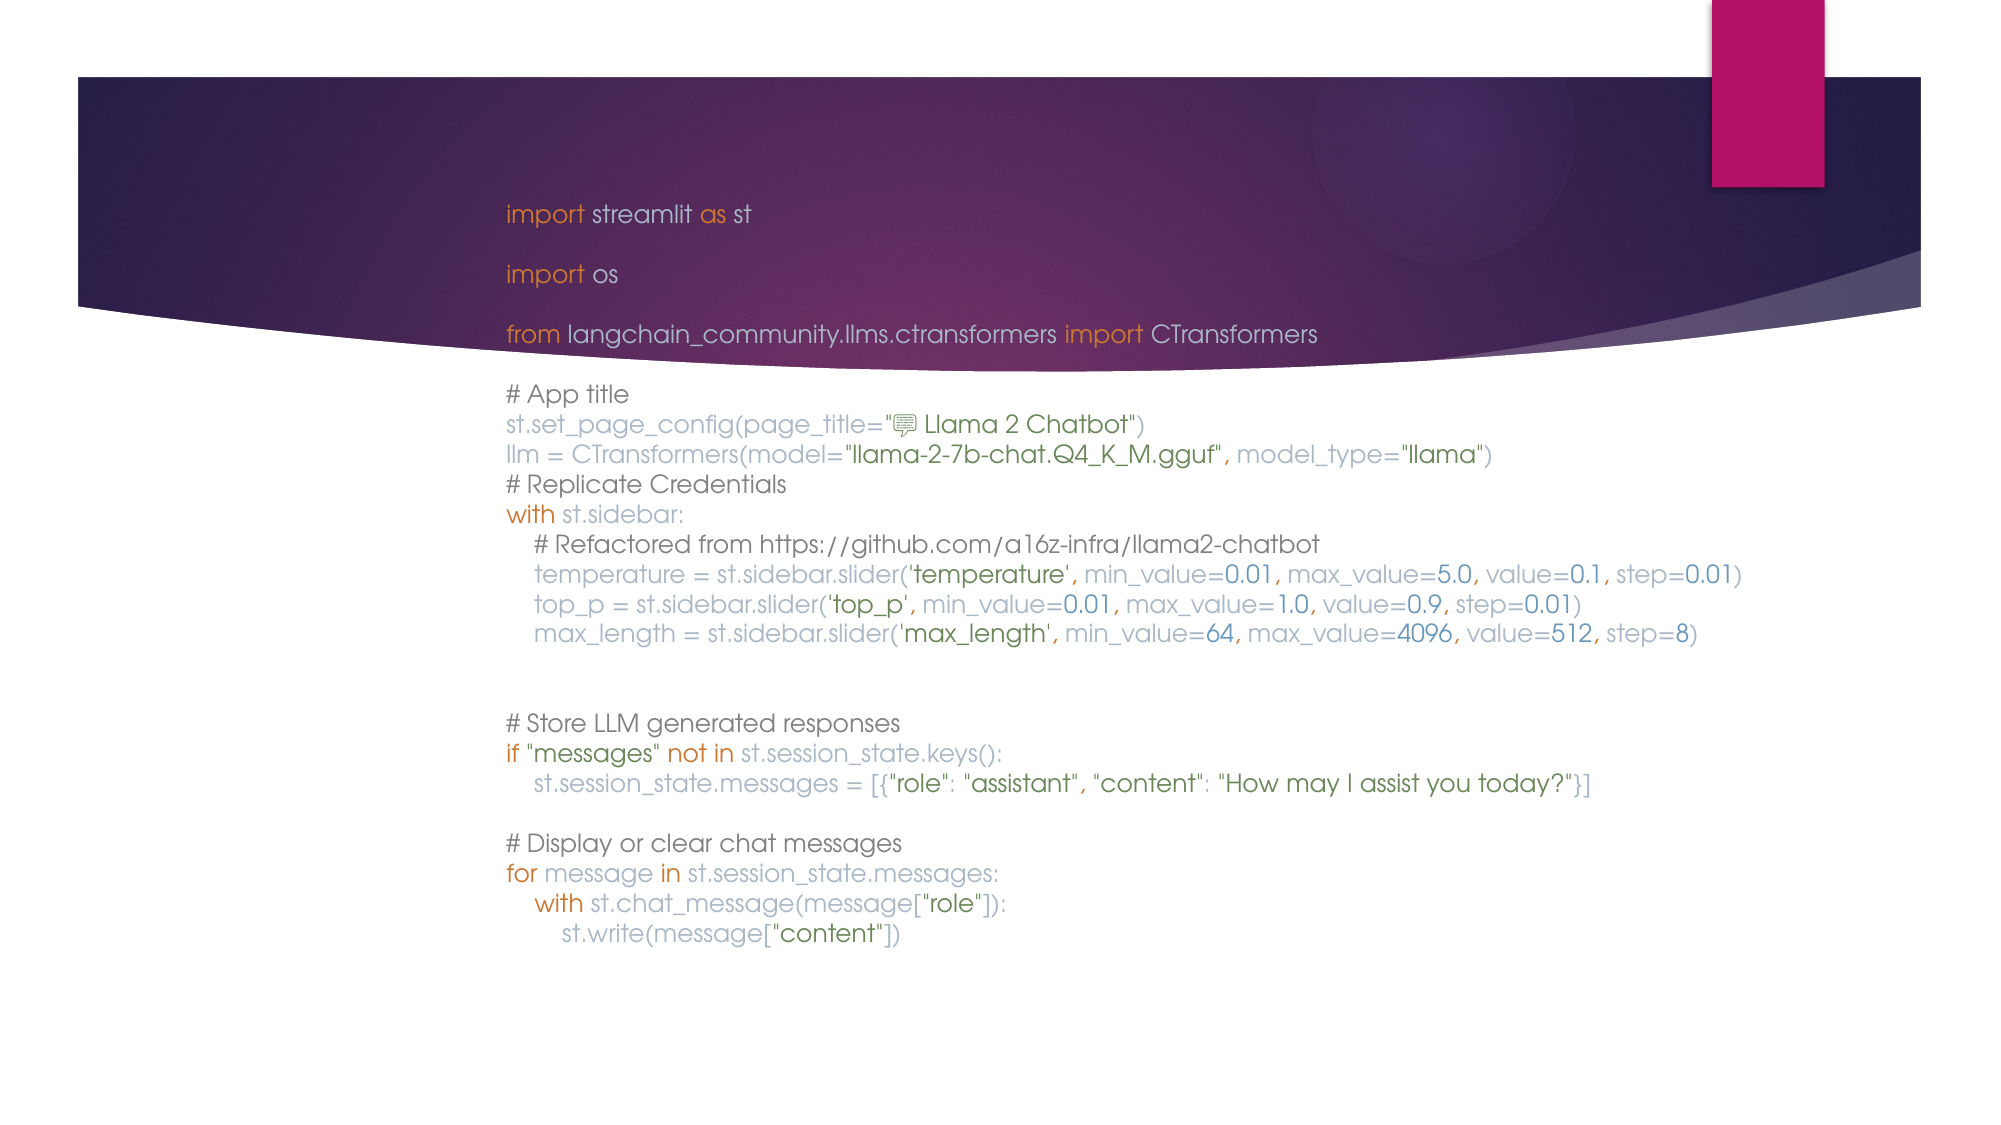

import streamlit as st
import os
from langchain_community.llms.ctransformers import CTransformers
# App title
st.set_page_config(page_title="🦙💬 Llama 2 Chatbot")
llm = CTransformers(model="llama-2-7b-chat.Q4_K_M.gguf", model_type="llama")
# Replicate Credentials
with st.sidebar:
    # Refactored from https://github.com/a16z-infra/llama2-chatbot
    temperature = st.sidebar.slider('temperature', min_value=0.01, max_value=5.0, value=0.1, step=0.01)
    top_p = st.sidebar.slider('top_p', min_value=0.01, max_value=1.0, value=0.9, step=0.01)
    max_length = st.sidebar.slider('max_length', min_value=64, max_value=4096, value=512, step=8)
# Store LLM generated responses
if "messages" not in st.session_state.keys():
    st.session_state.messages = [{"role": "assistant", "content": "How may I assist you today?"}]
# Display or clear chat messages
for message in st.session_state.messages:
    with st.chat_message(message["role"]):
        st.write(message["content"])